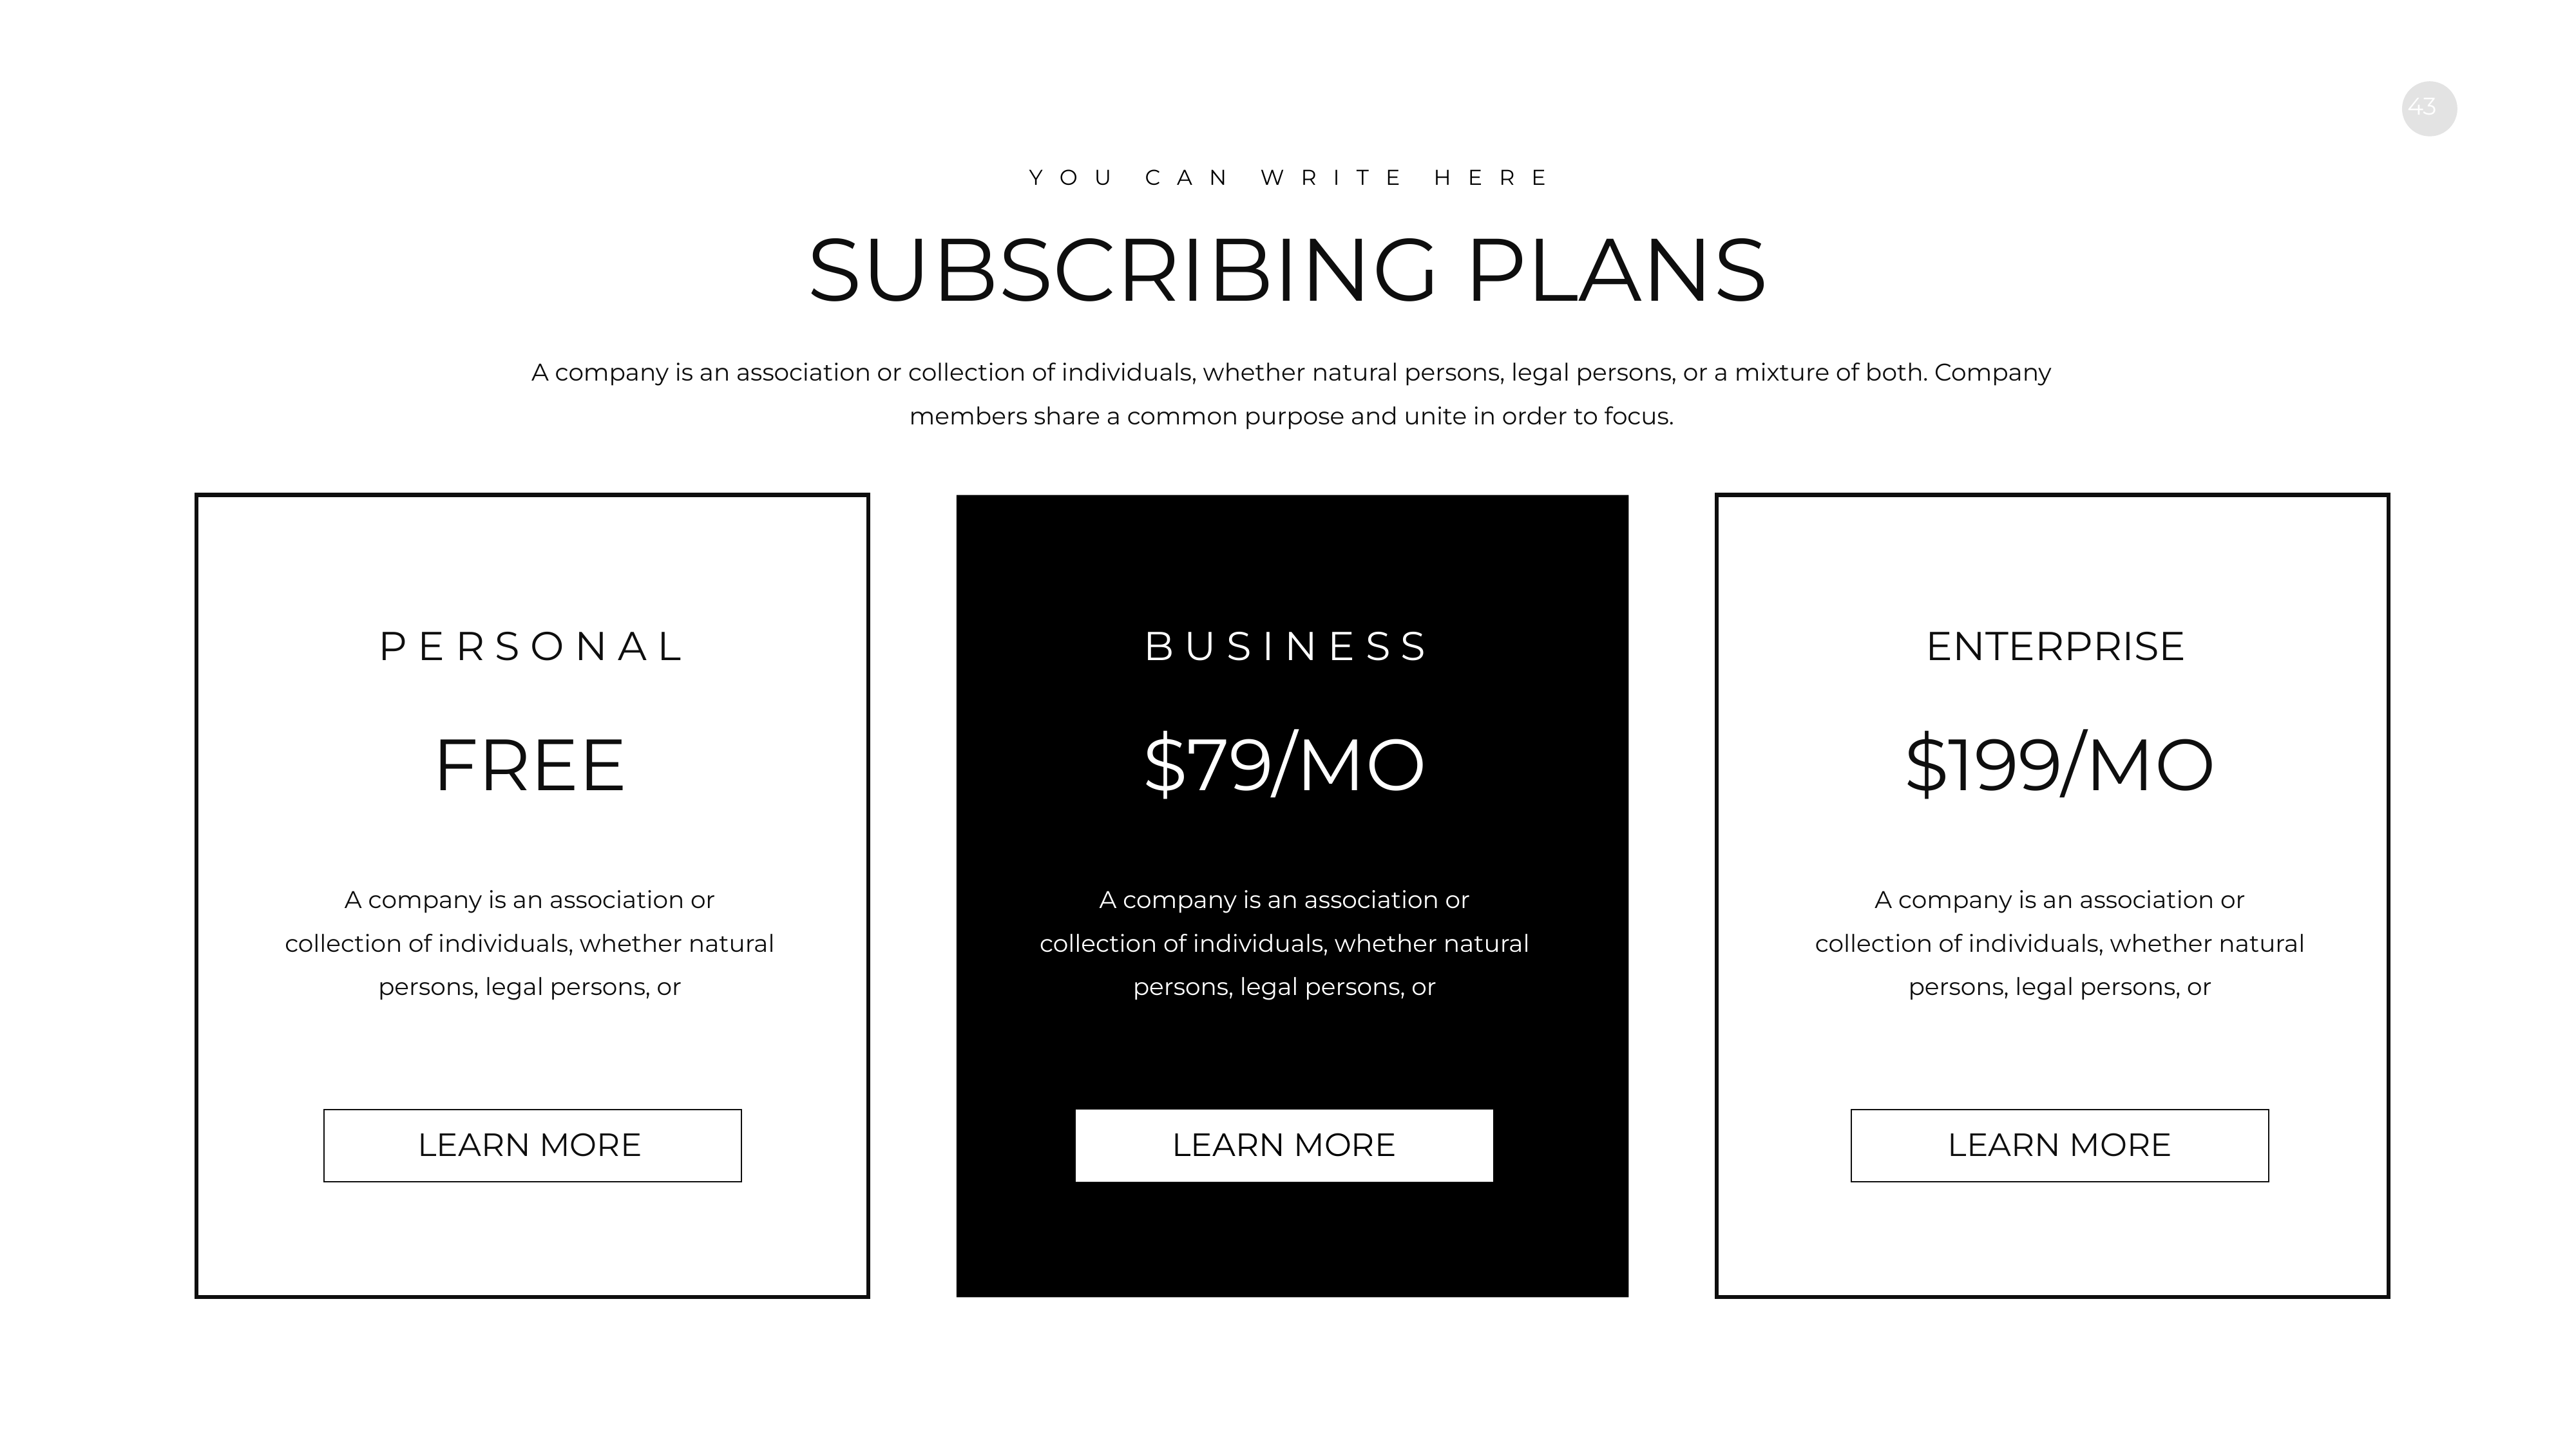

Y   O   U      C   A   N      W   R   I   T   E      H   E   R   E
SUBSCRIBING PLANS
A company is an association or collection of individuals, whether natural persons, legal persons, or a mixture of both. Company members share a common purpose and unite in order to focus.

P E R S O N A L
B U S I N E S S
ENTERPRISE
FREE
$199/MO
$79/MO
A company is an association or collection of individuals, whether natural persons, legal persons, or
A company is an association or collection of individuals, whether natural persons, legal persons, or
A company is an association or collection of individuals, whether natural persons, legal persons, or

LEARN MORE
LEARN MORE
LEARN MORE